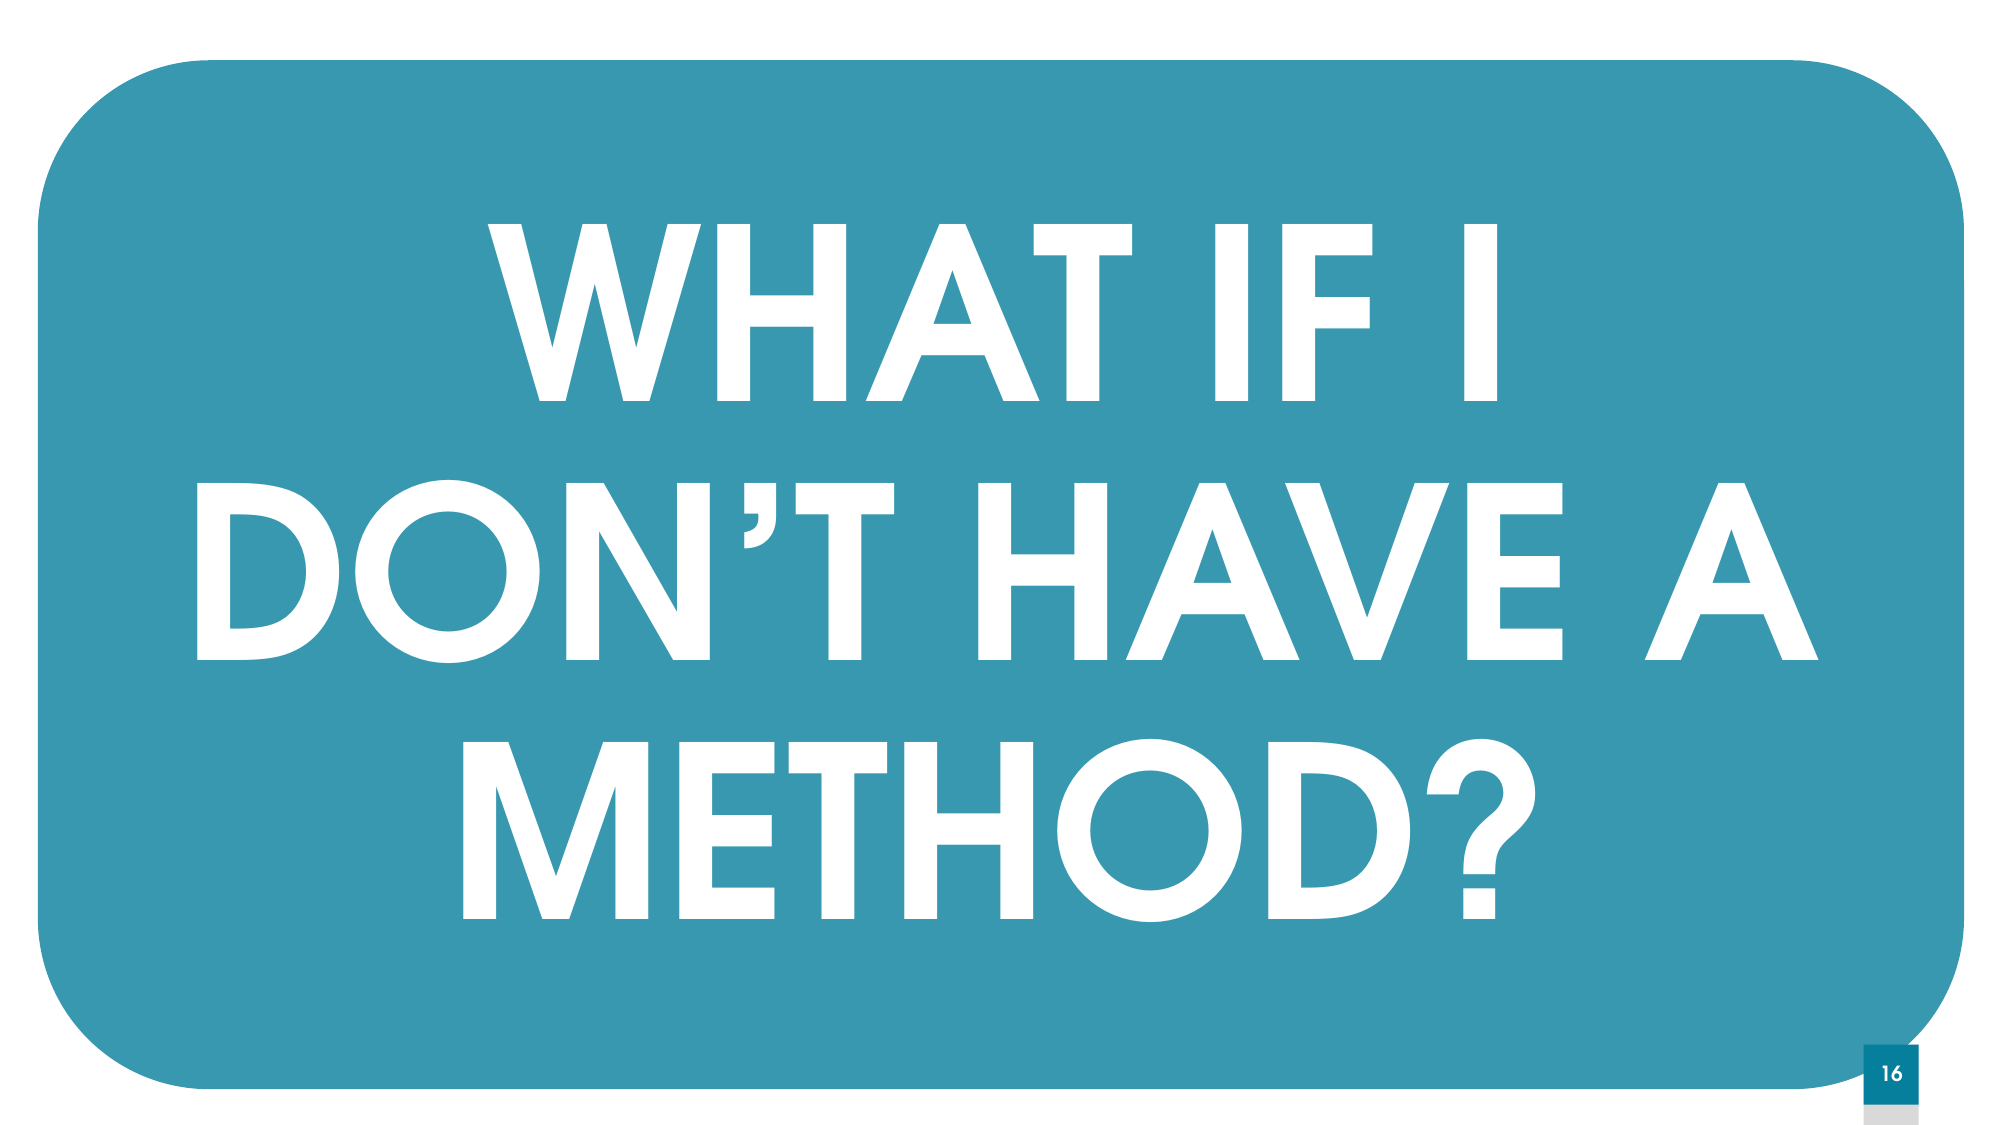

WHAT IF I
DON’T HAVE A METHOD?